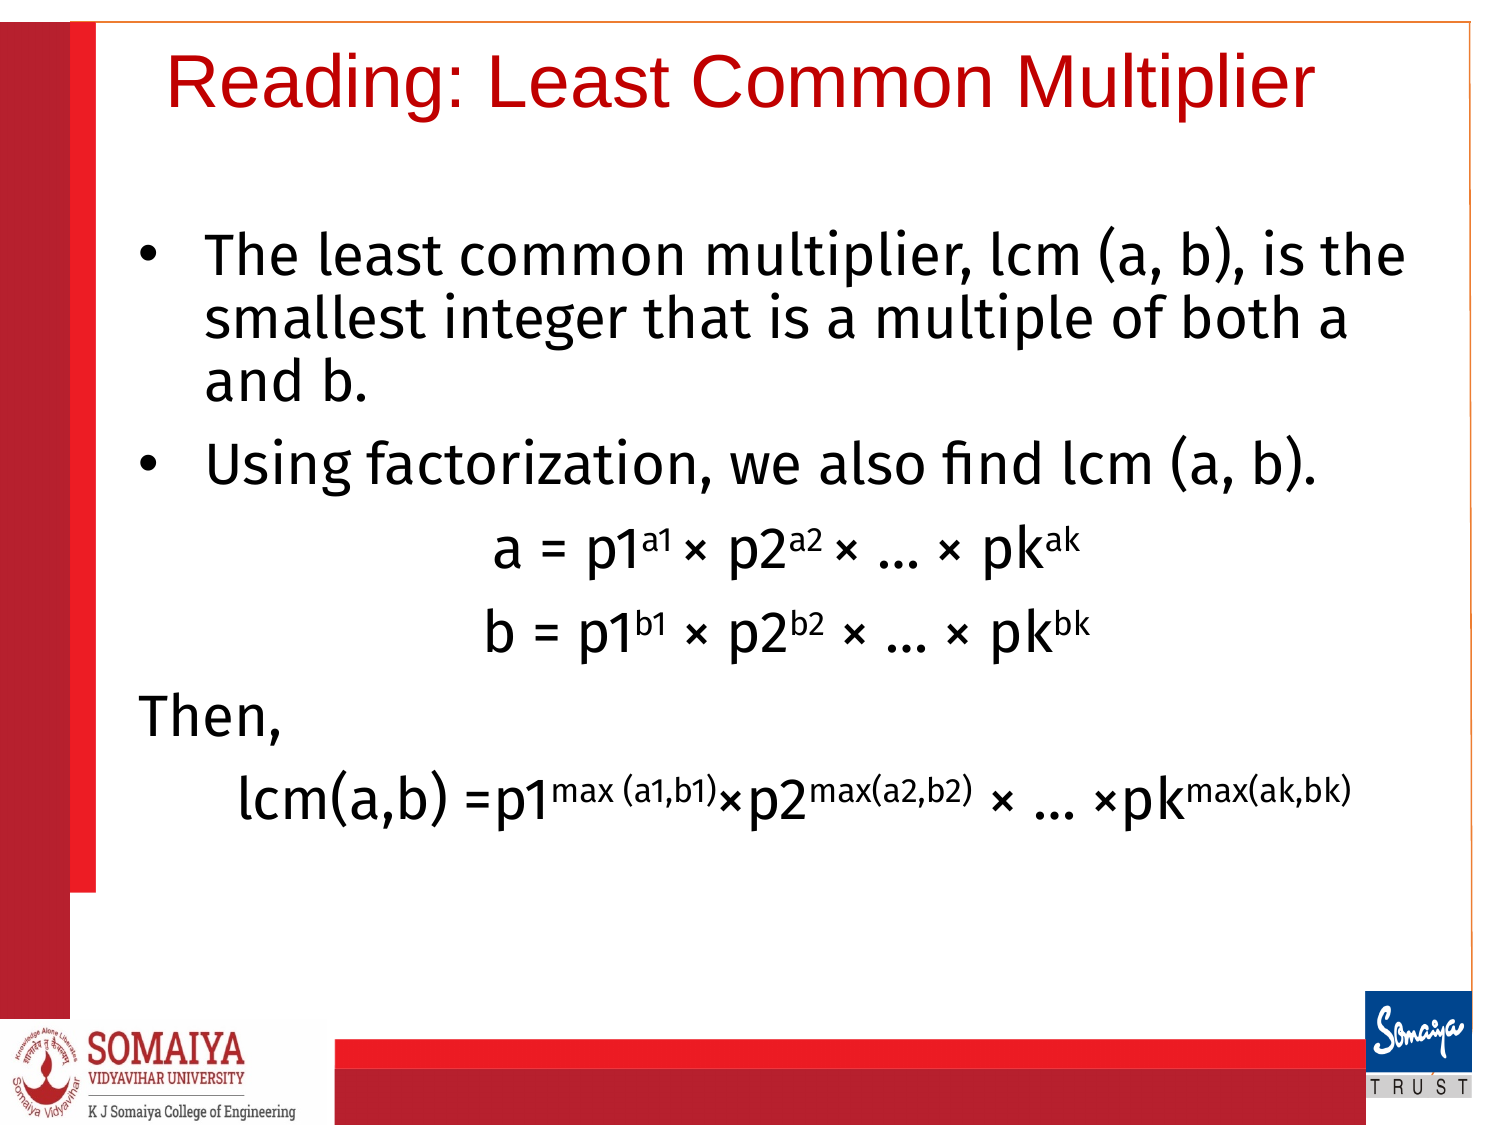

# Reading: Least Common Multiplier
The least common multiplier, lcm (a, b), is the smallest integer that is a multiple of both a and b.
Using factorization, we also find lcm (a, b).
a = p1a1 × p2a2 × … × pkak
b = p1b1 × p2b2 × … × pkbk
Then,
lcm(a,b) =p1max (a1,b1)×p2max(a2,b2) × … ×pkmax(ak,bk)